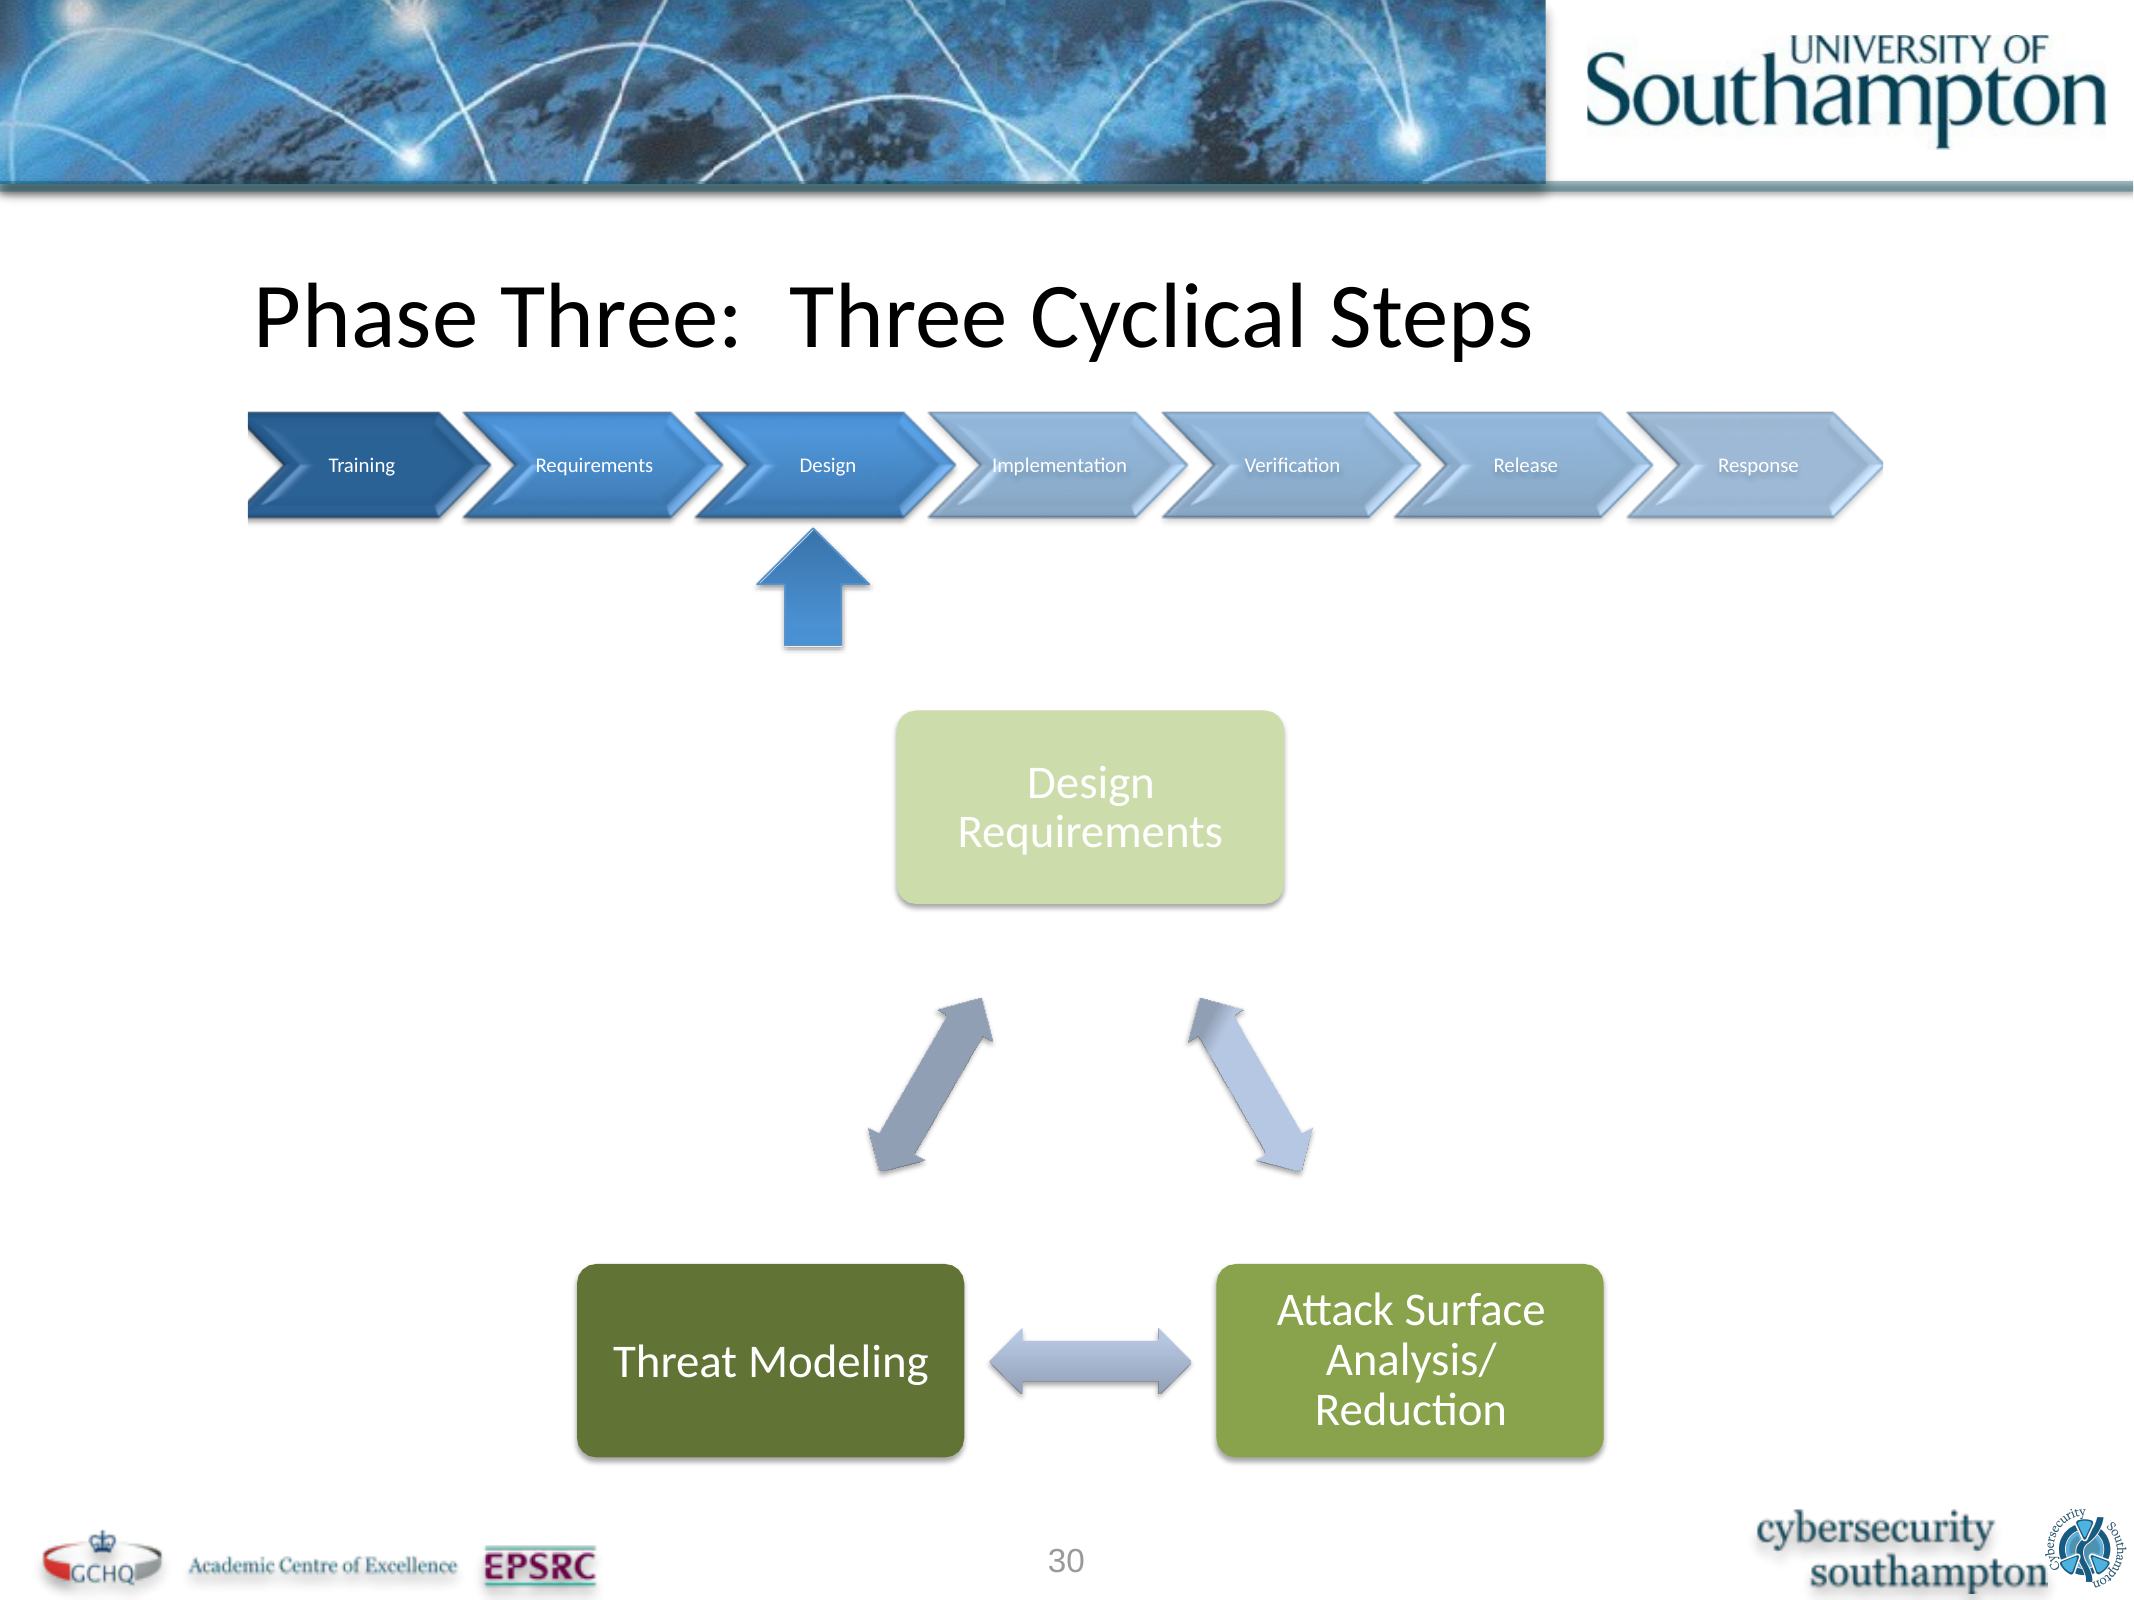

# Phase Three:	Three Cyclical Steps

Training
Requirements
Design
Implementation
Veriﬁcation
Release
Response

Design  Requirements

Attack Surface  Analysis/  Reduction

Threat Modeling
30